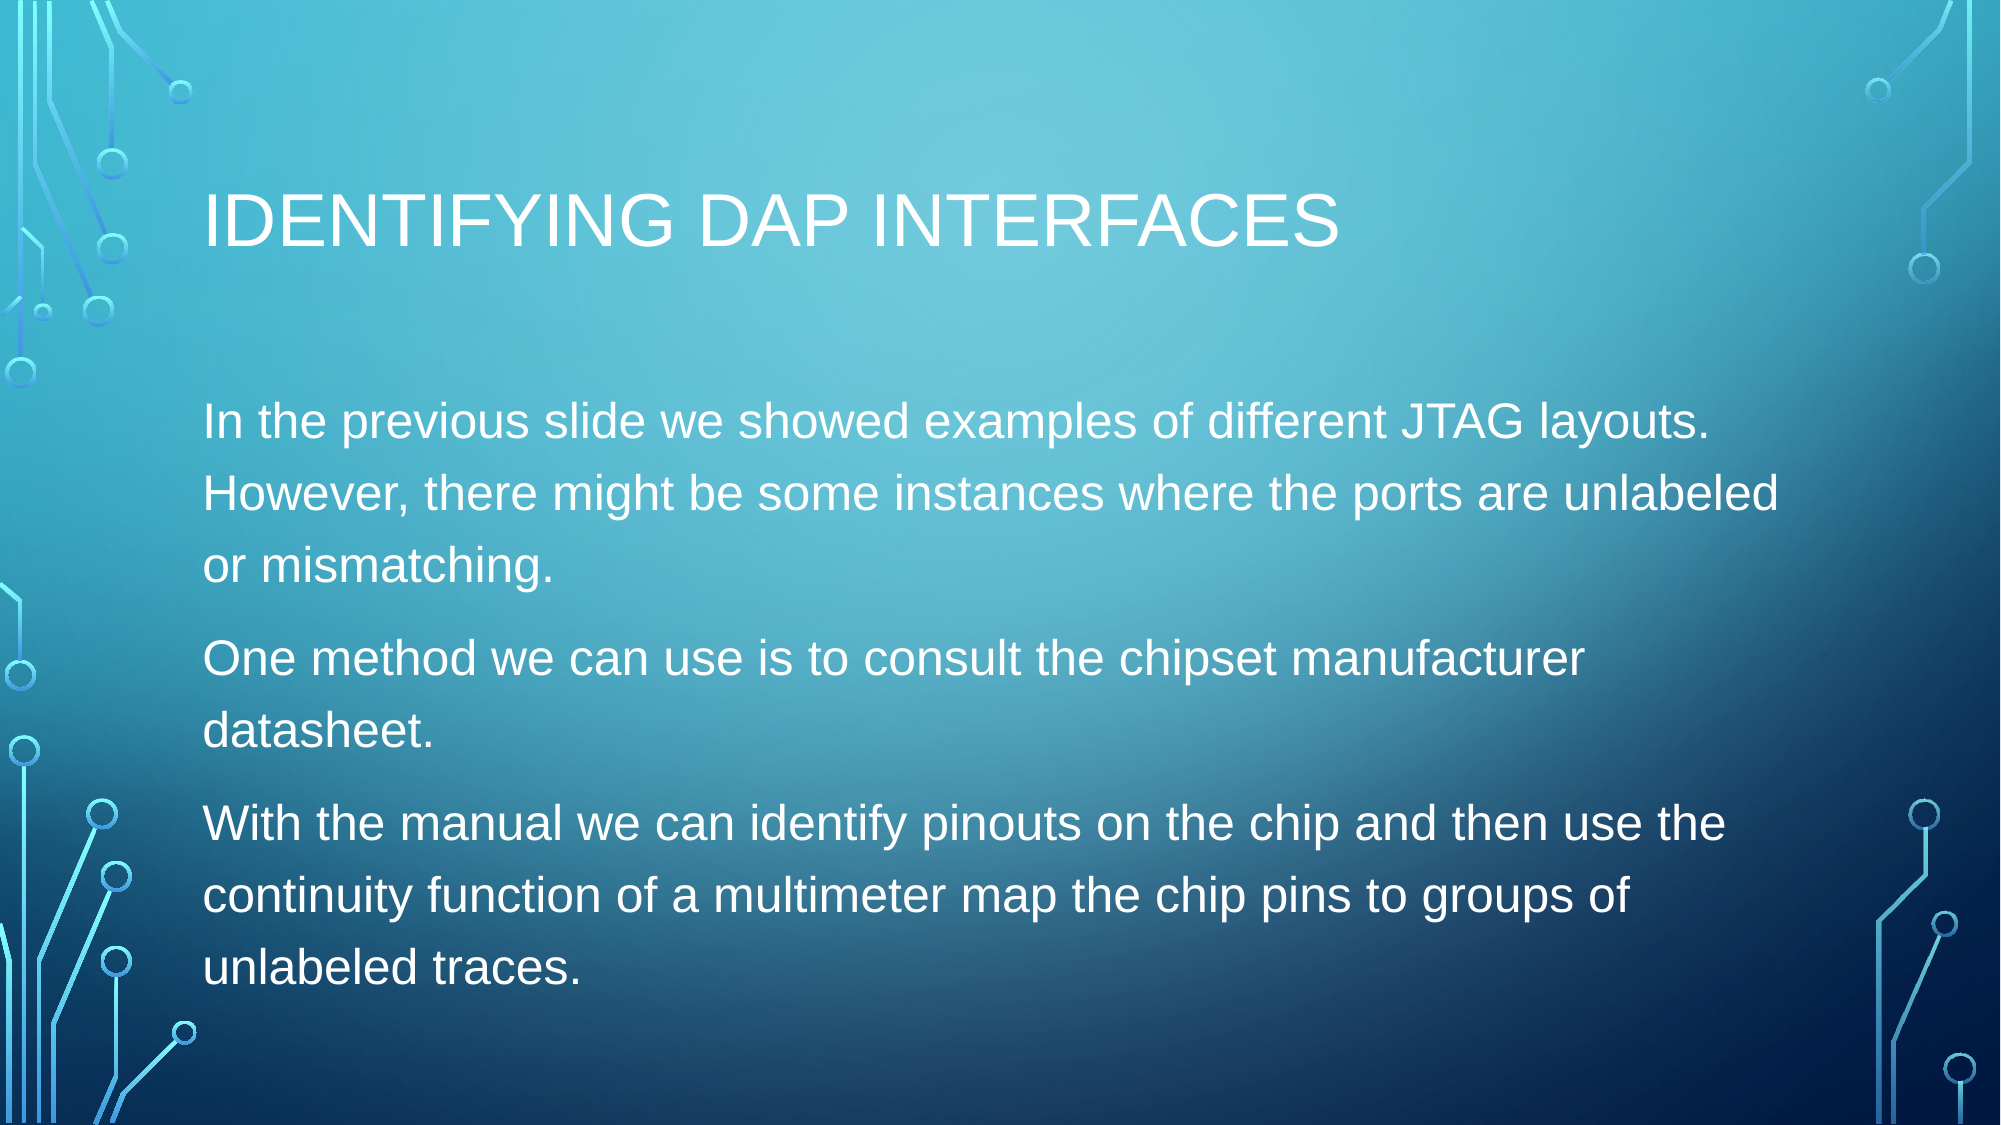

# Identifying DAP Interfaces
In the previous slide we showed examples of different JTAG layouts. However, there might be some instances where the ports are unlabeled or mismatching.
One method we can use is to consult the chipset manufacturer datasheet.
With the manual we can identify pinouts on the chip and then use the continuity function of a multimeter map the chip pins to groups of unlabeled traces.